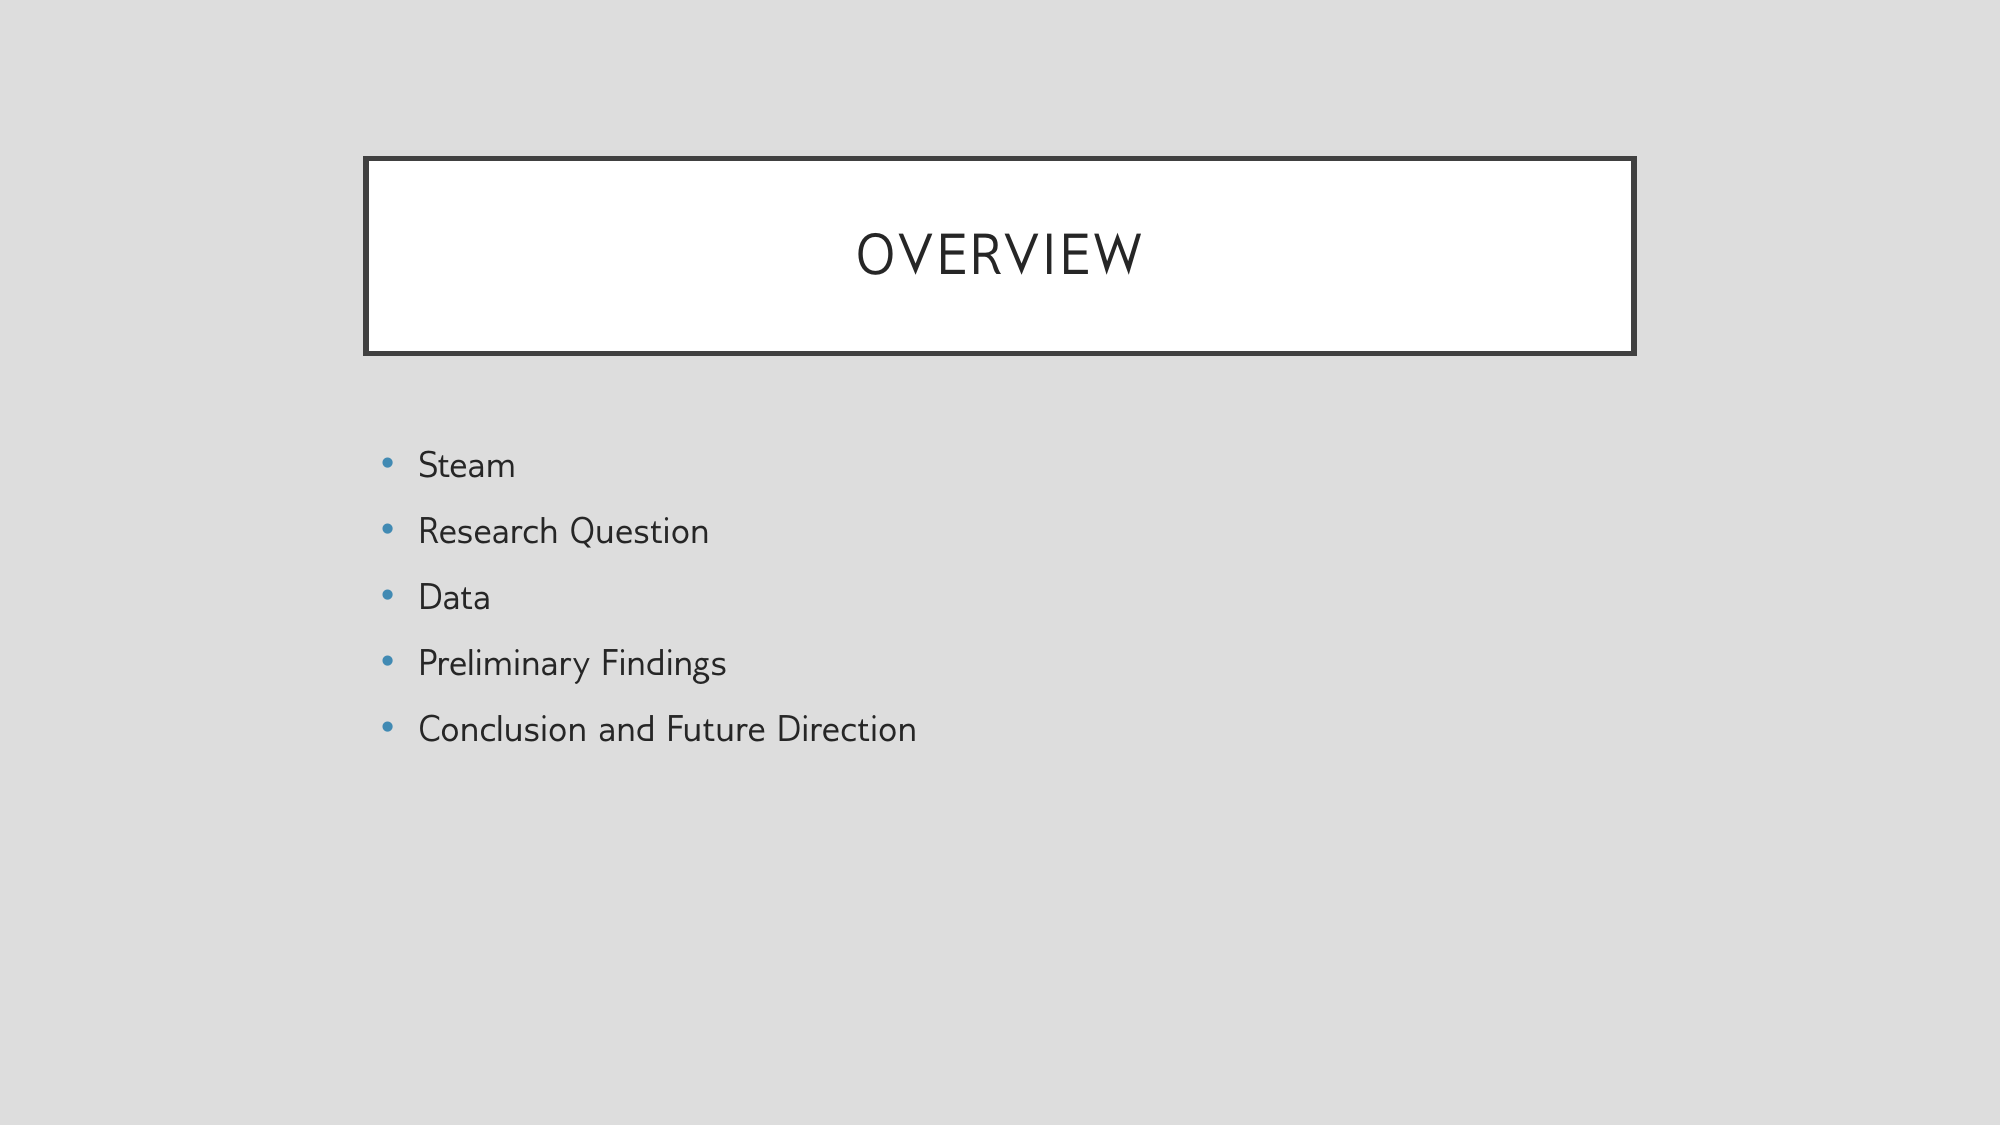

# Overview
Steam
Research Question
Data
Preliminary Findings
Conclusion and Future Direction